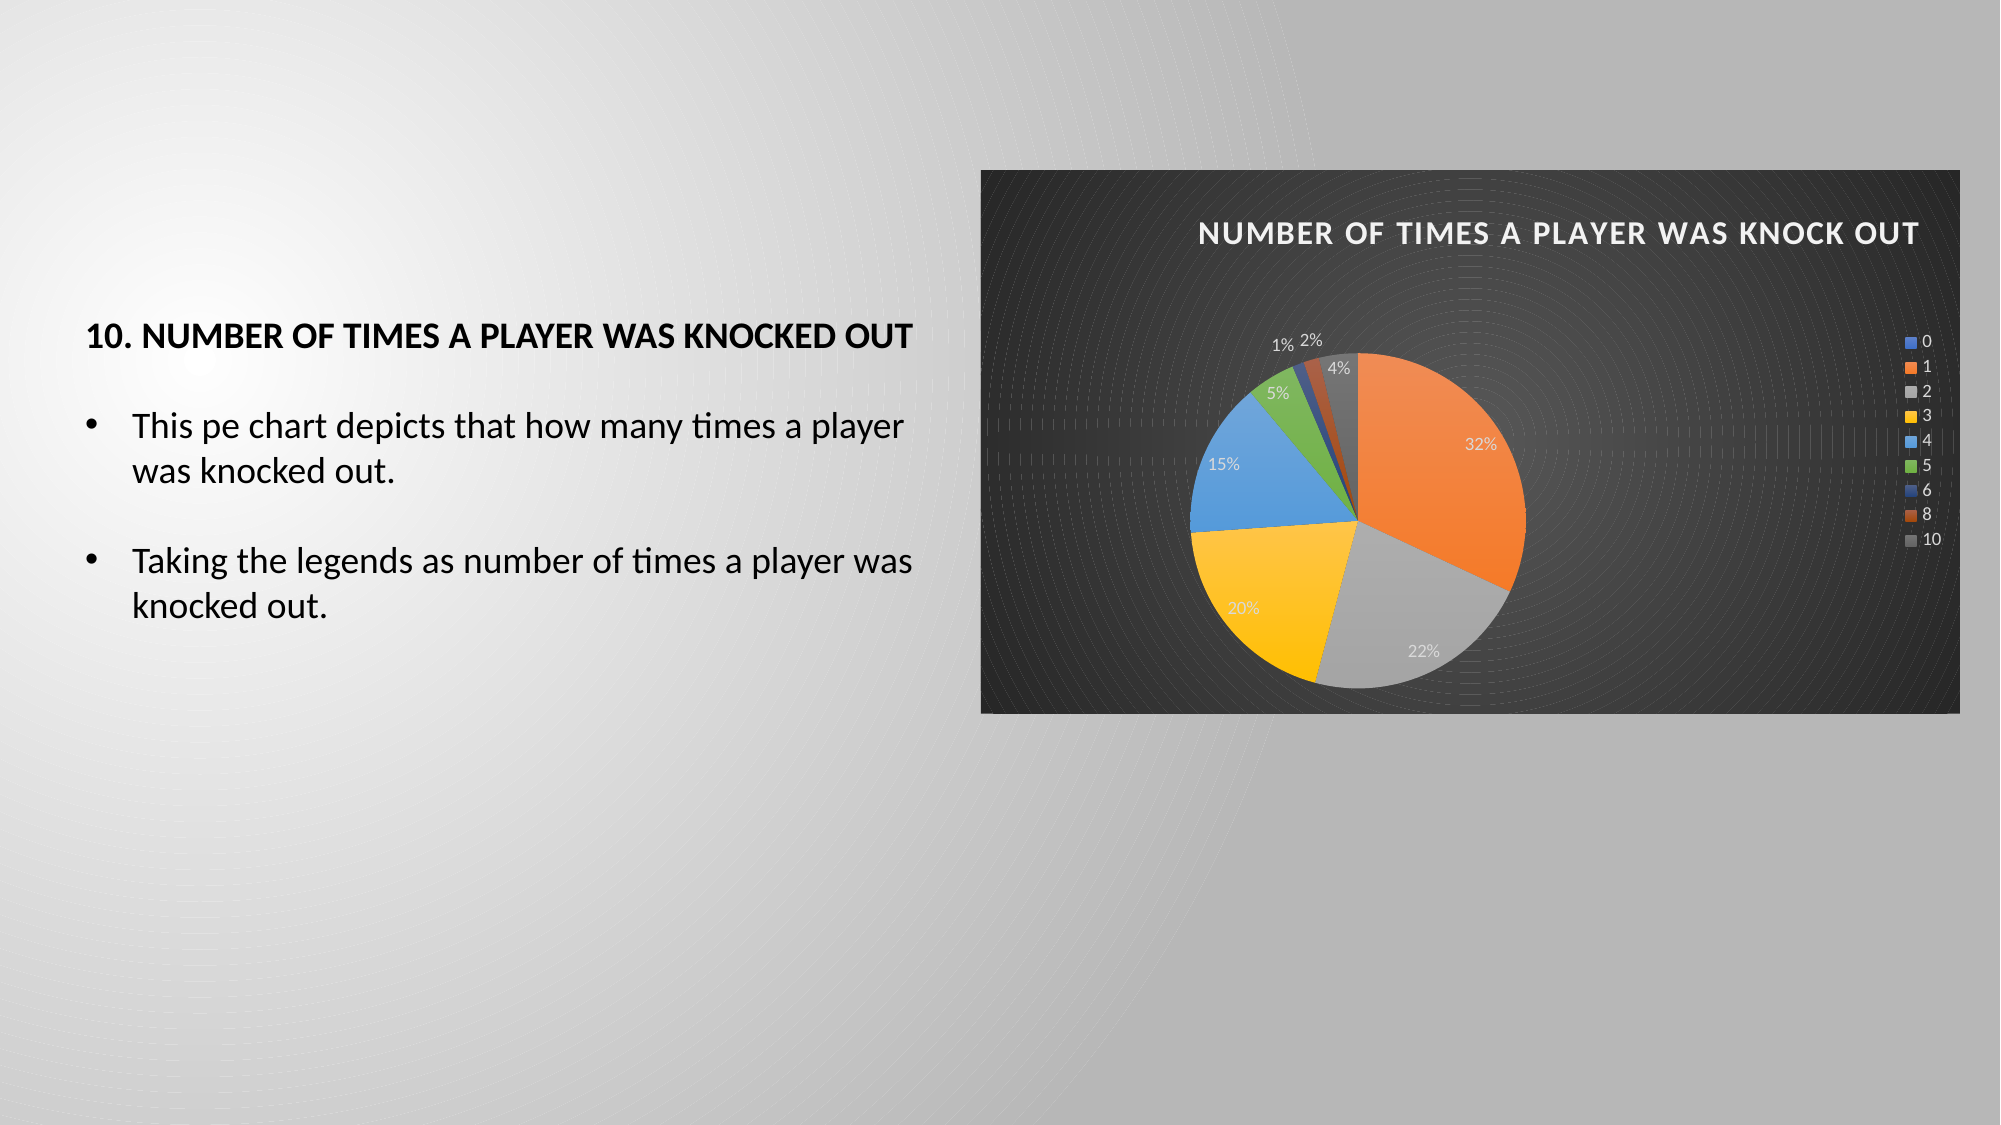

### Chart: NUMBER OF TIMES A PLAYER WAS KNOCK OUT

| Category | Total |
|---|---|
| 0 | 0.0 |
| 1 | 170.0 |
| 2 | 118.0 |
| 3 | 105.0 |
| 4 | 80.0 |
| 5 | 25.0 |
| 6 | 6.0 |
| 8 | 8.0 |
| 10 | 20.0 |
10. NUMBER OF TIMES A PLAYER WAS KNOCKED OUT

This pe chart depicts that how many times a player was knocked out.

Taking the legends as number of times a player was knocked out.

[unsupported chart]